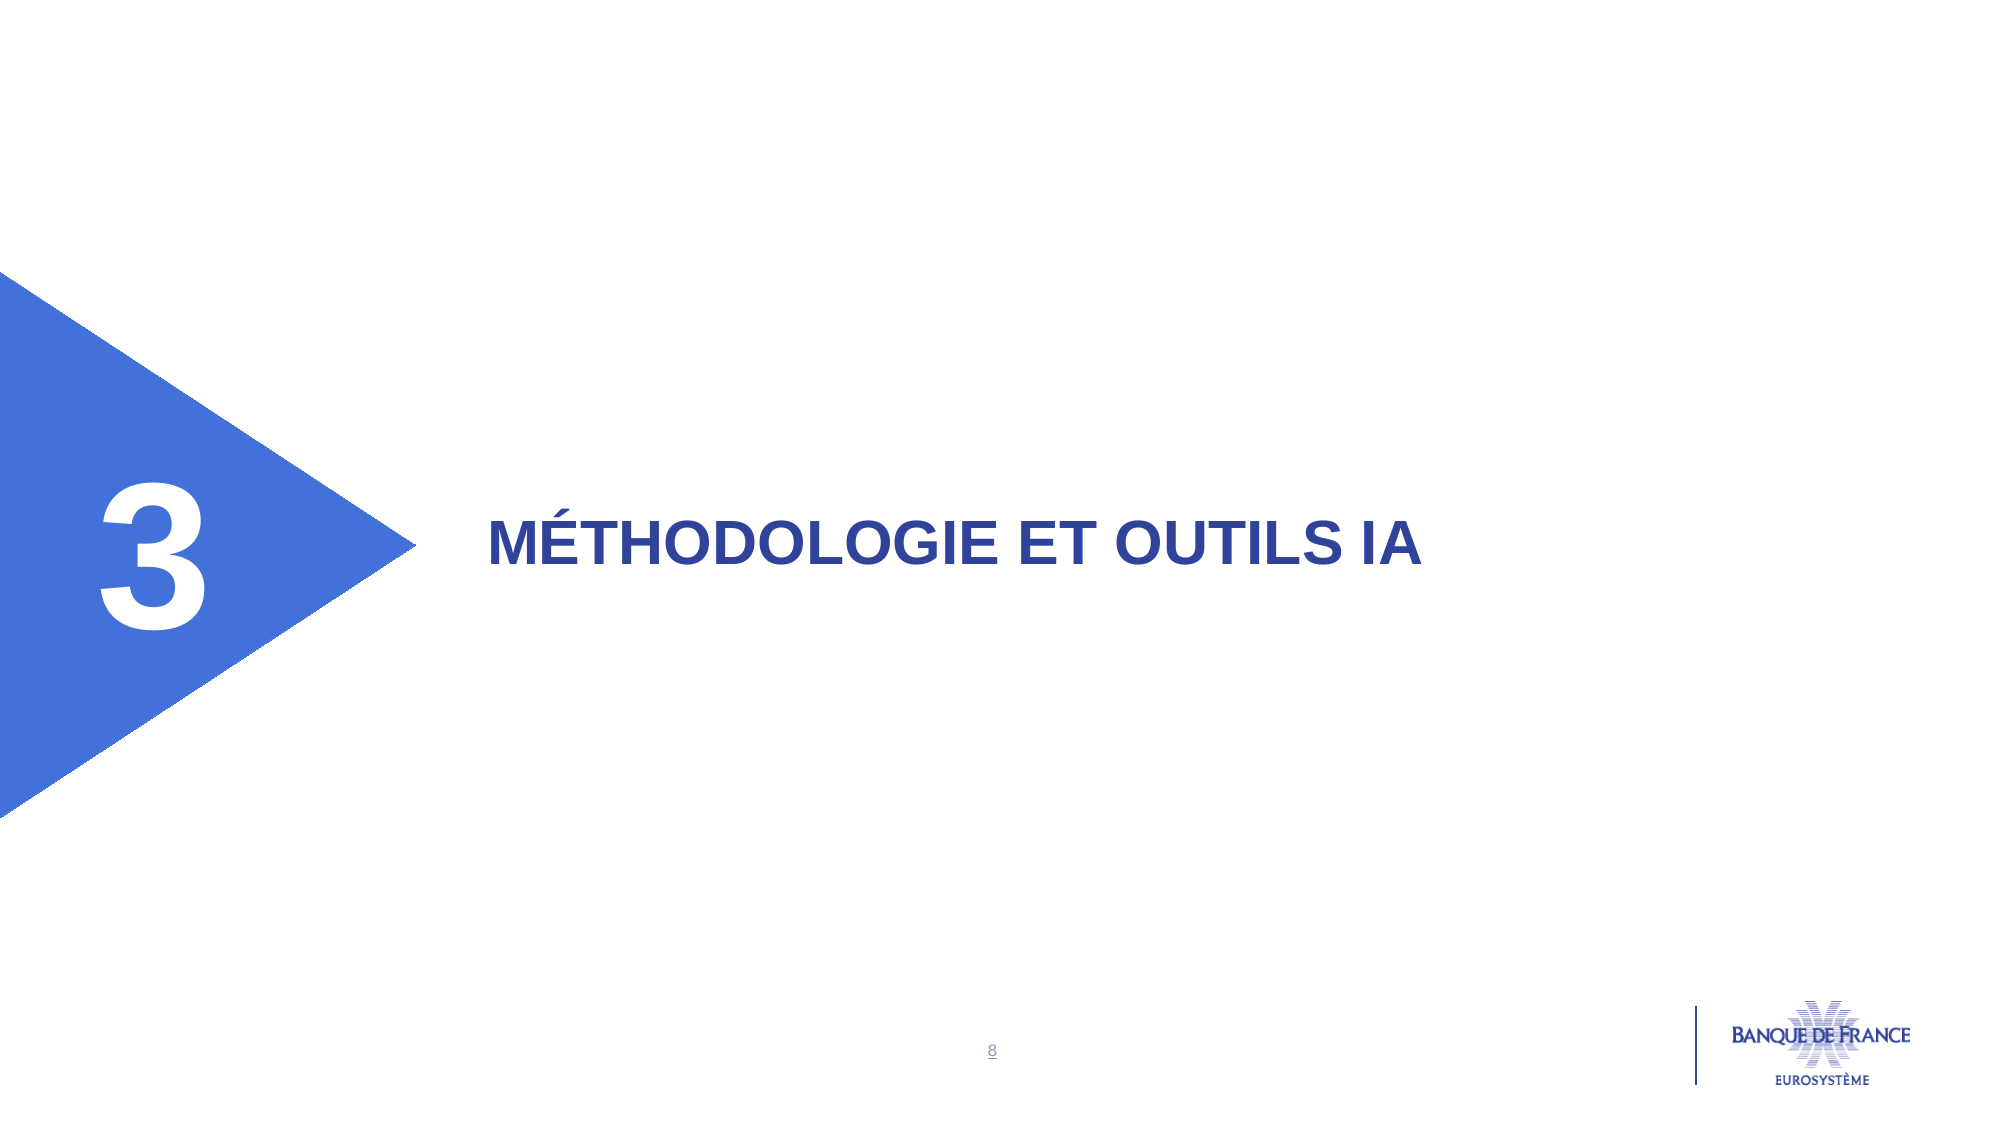

3
# Méthodologie et outilS IA
8